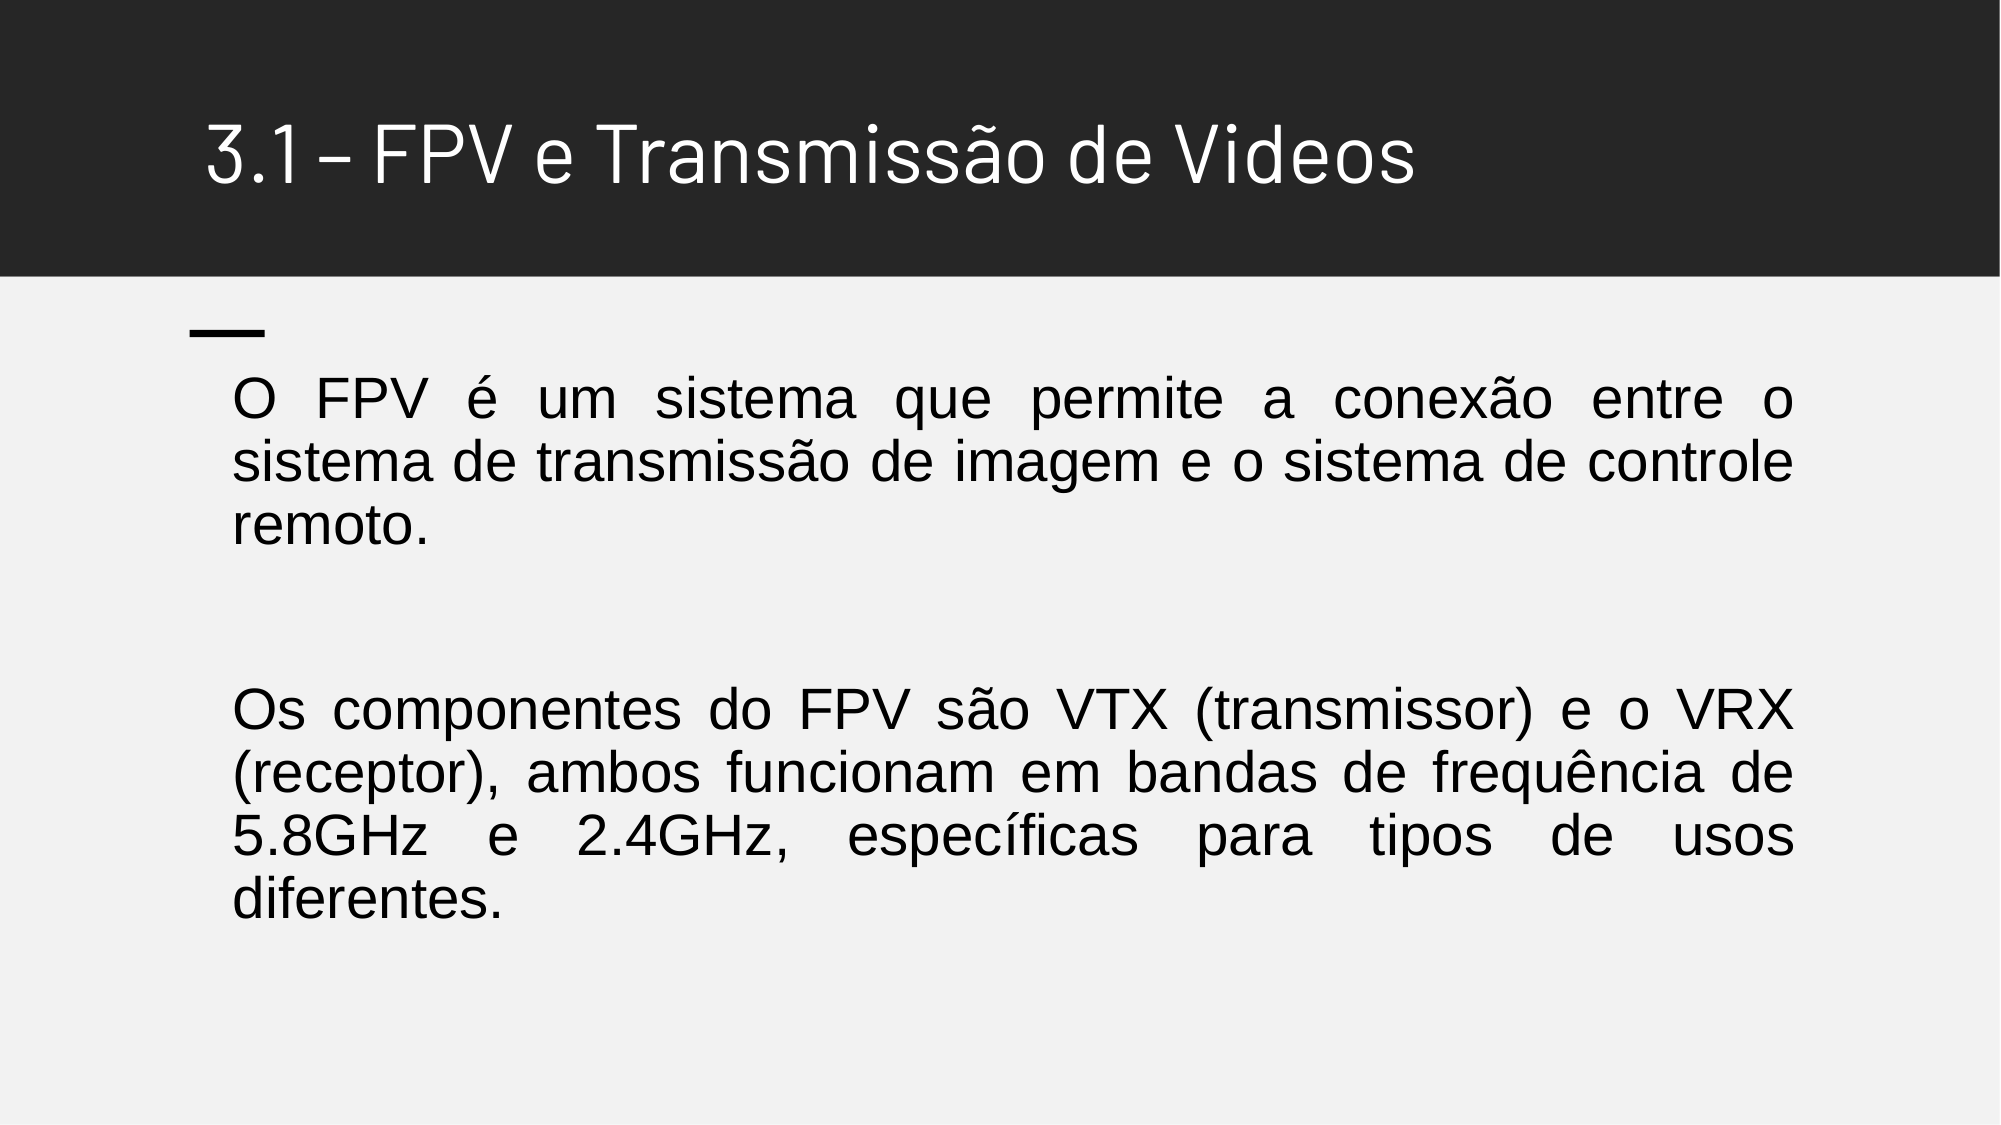

# 3.1 – FPV e Transmissão de Videos

O FPV é um sistema que permite a conexão entre o sistema de transmissão de imagem e o sistema de controle remoto.

Os componentes do FPV são VTX (transmissor) e o VRX (receptor), ambos funcionam em bandas de frequência de 5.8GHz e 2.4GHz, específicas para tipos de usos diferentes.